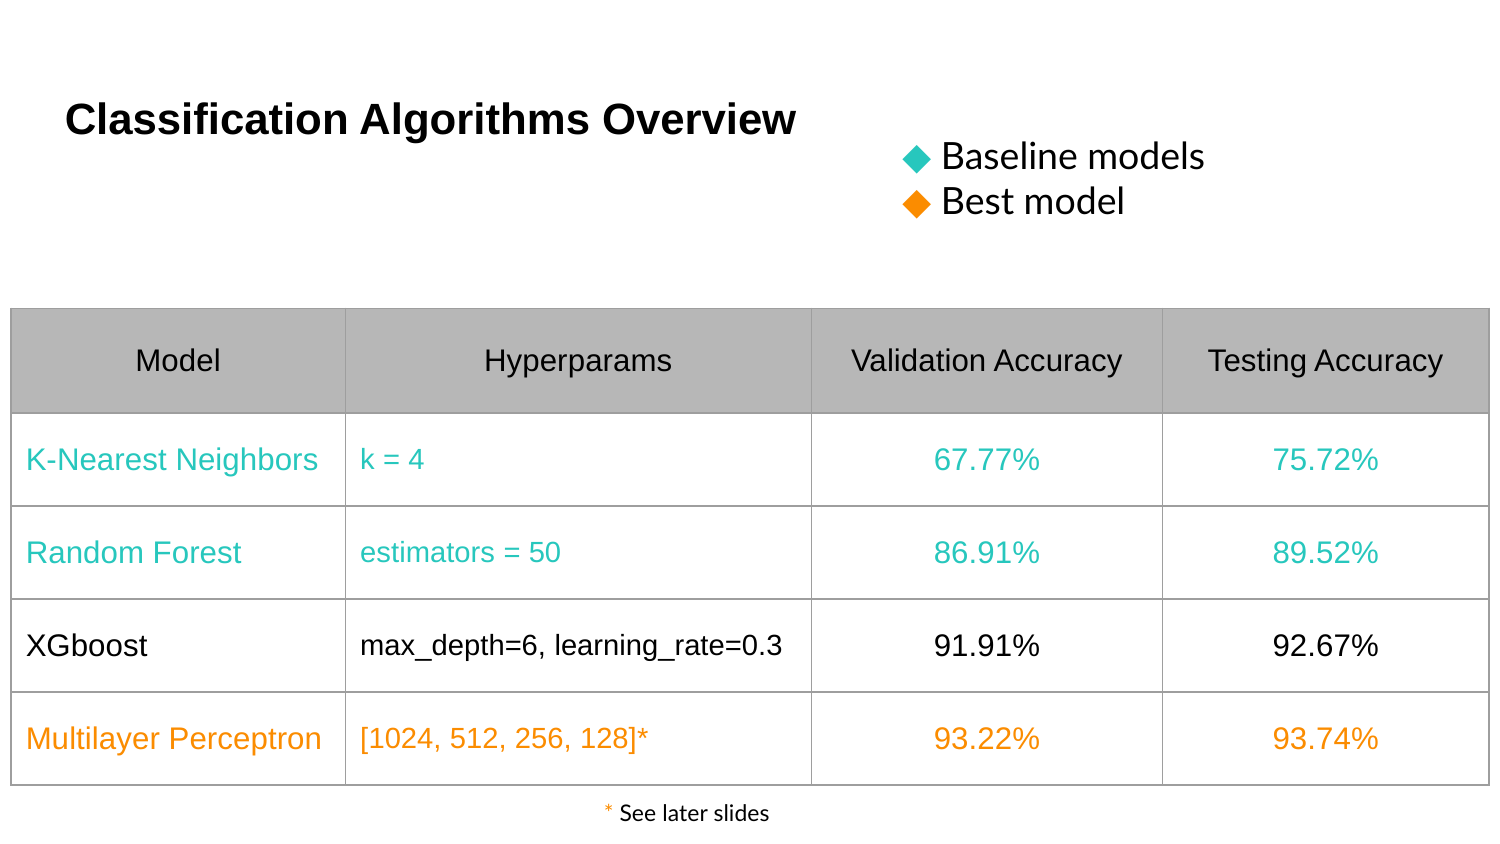

# Classification Algorithms Overview
◆ Baseline models
◆ Best model
| Model | Hyperparams | Validation Accuracy | Testing Accuracy |
| --- | --- | --- | --- |
| K-Nearest Neighbors | k = 4 | 67.77% | 75.72% |
| Random Forest | estimators = 50 | 86.91% | 89.52% |
| XGboost | max\_depth=6, learning\_rate=0.3 | 91.91% | 92.67% |
| Multilayer Perceptron | [1024, 512, 256, 128]\* | 93.22% | 93.74% |
* See later slides